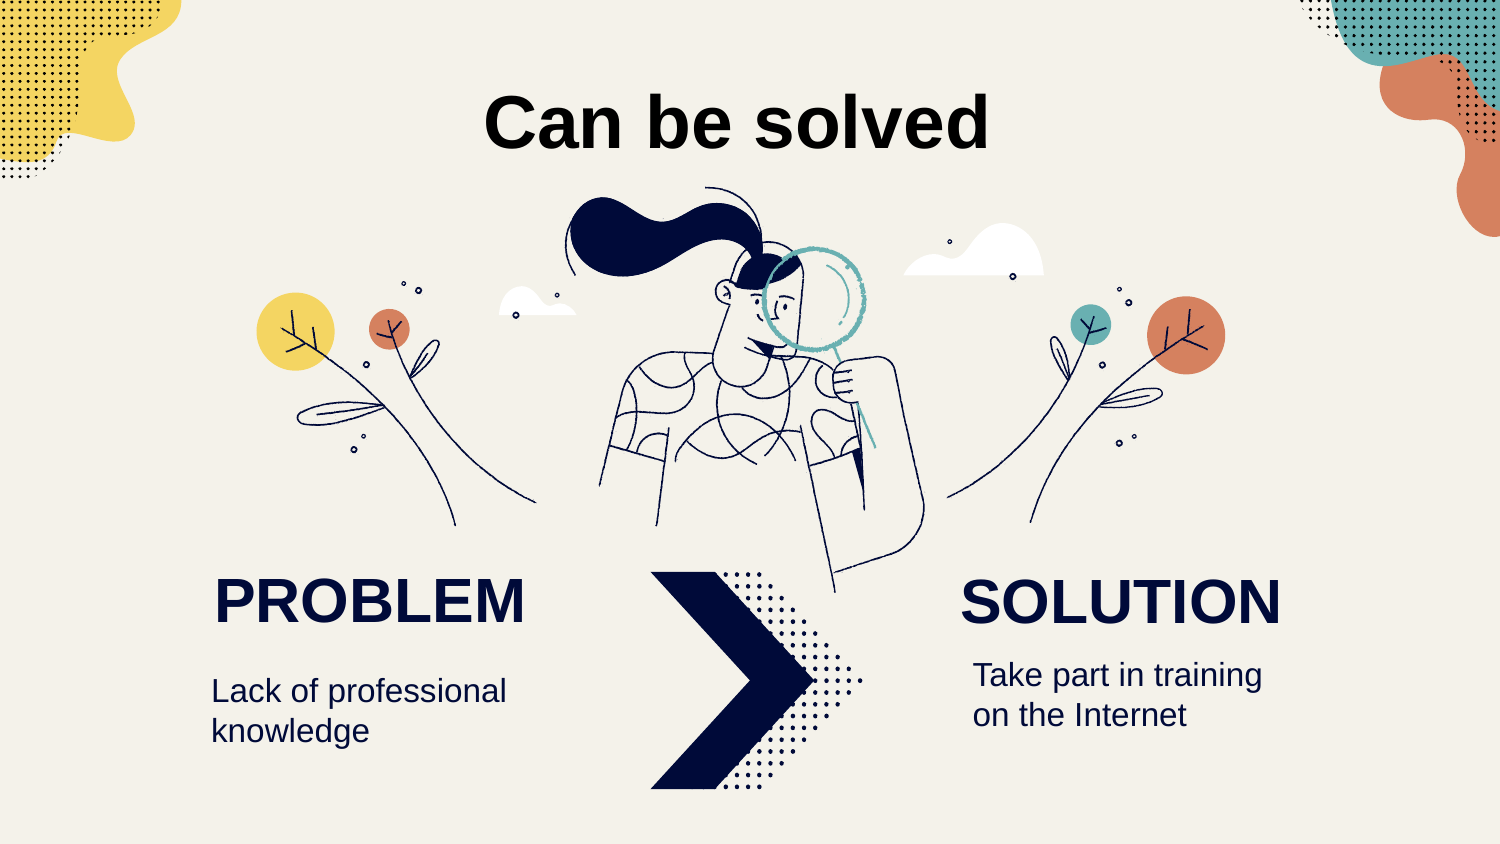

Can be solved

PROBLEM
SOLUTION

Take part in training on the Internet
Lack of professional knowledge